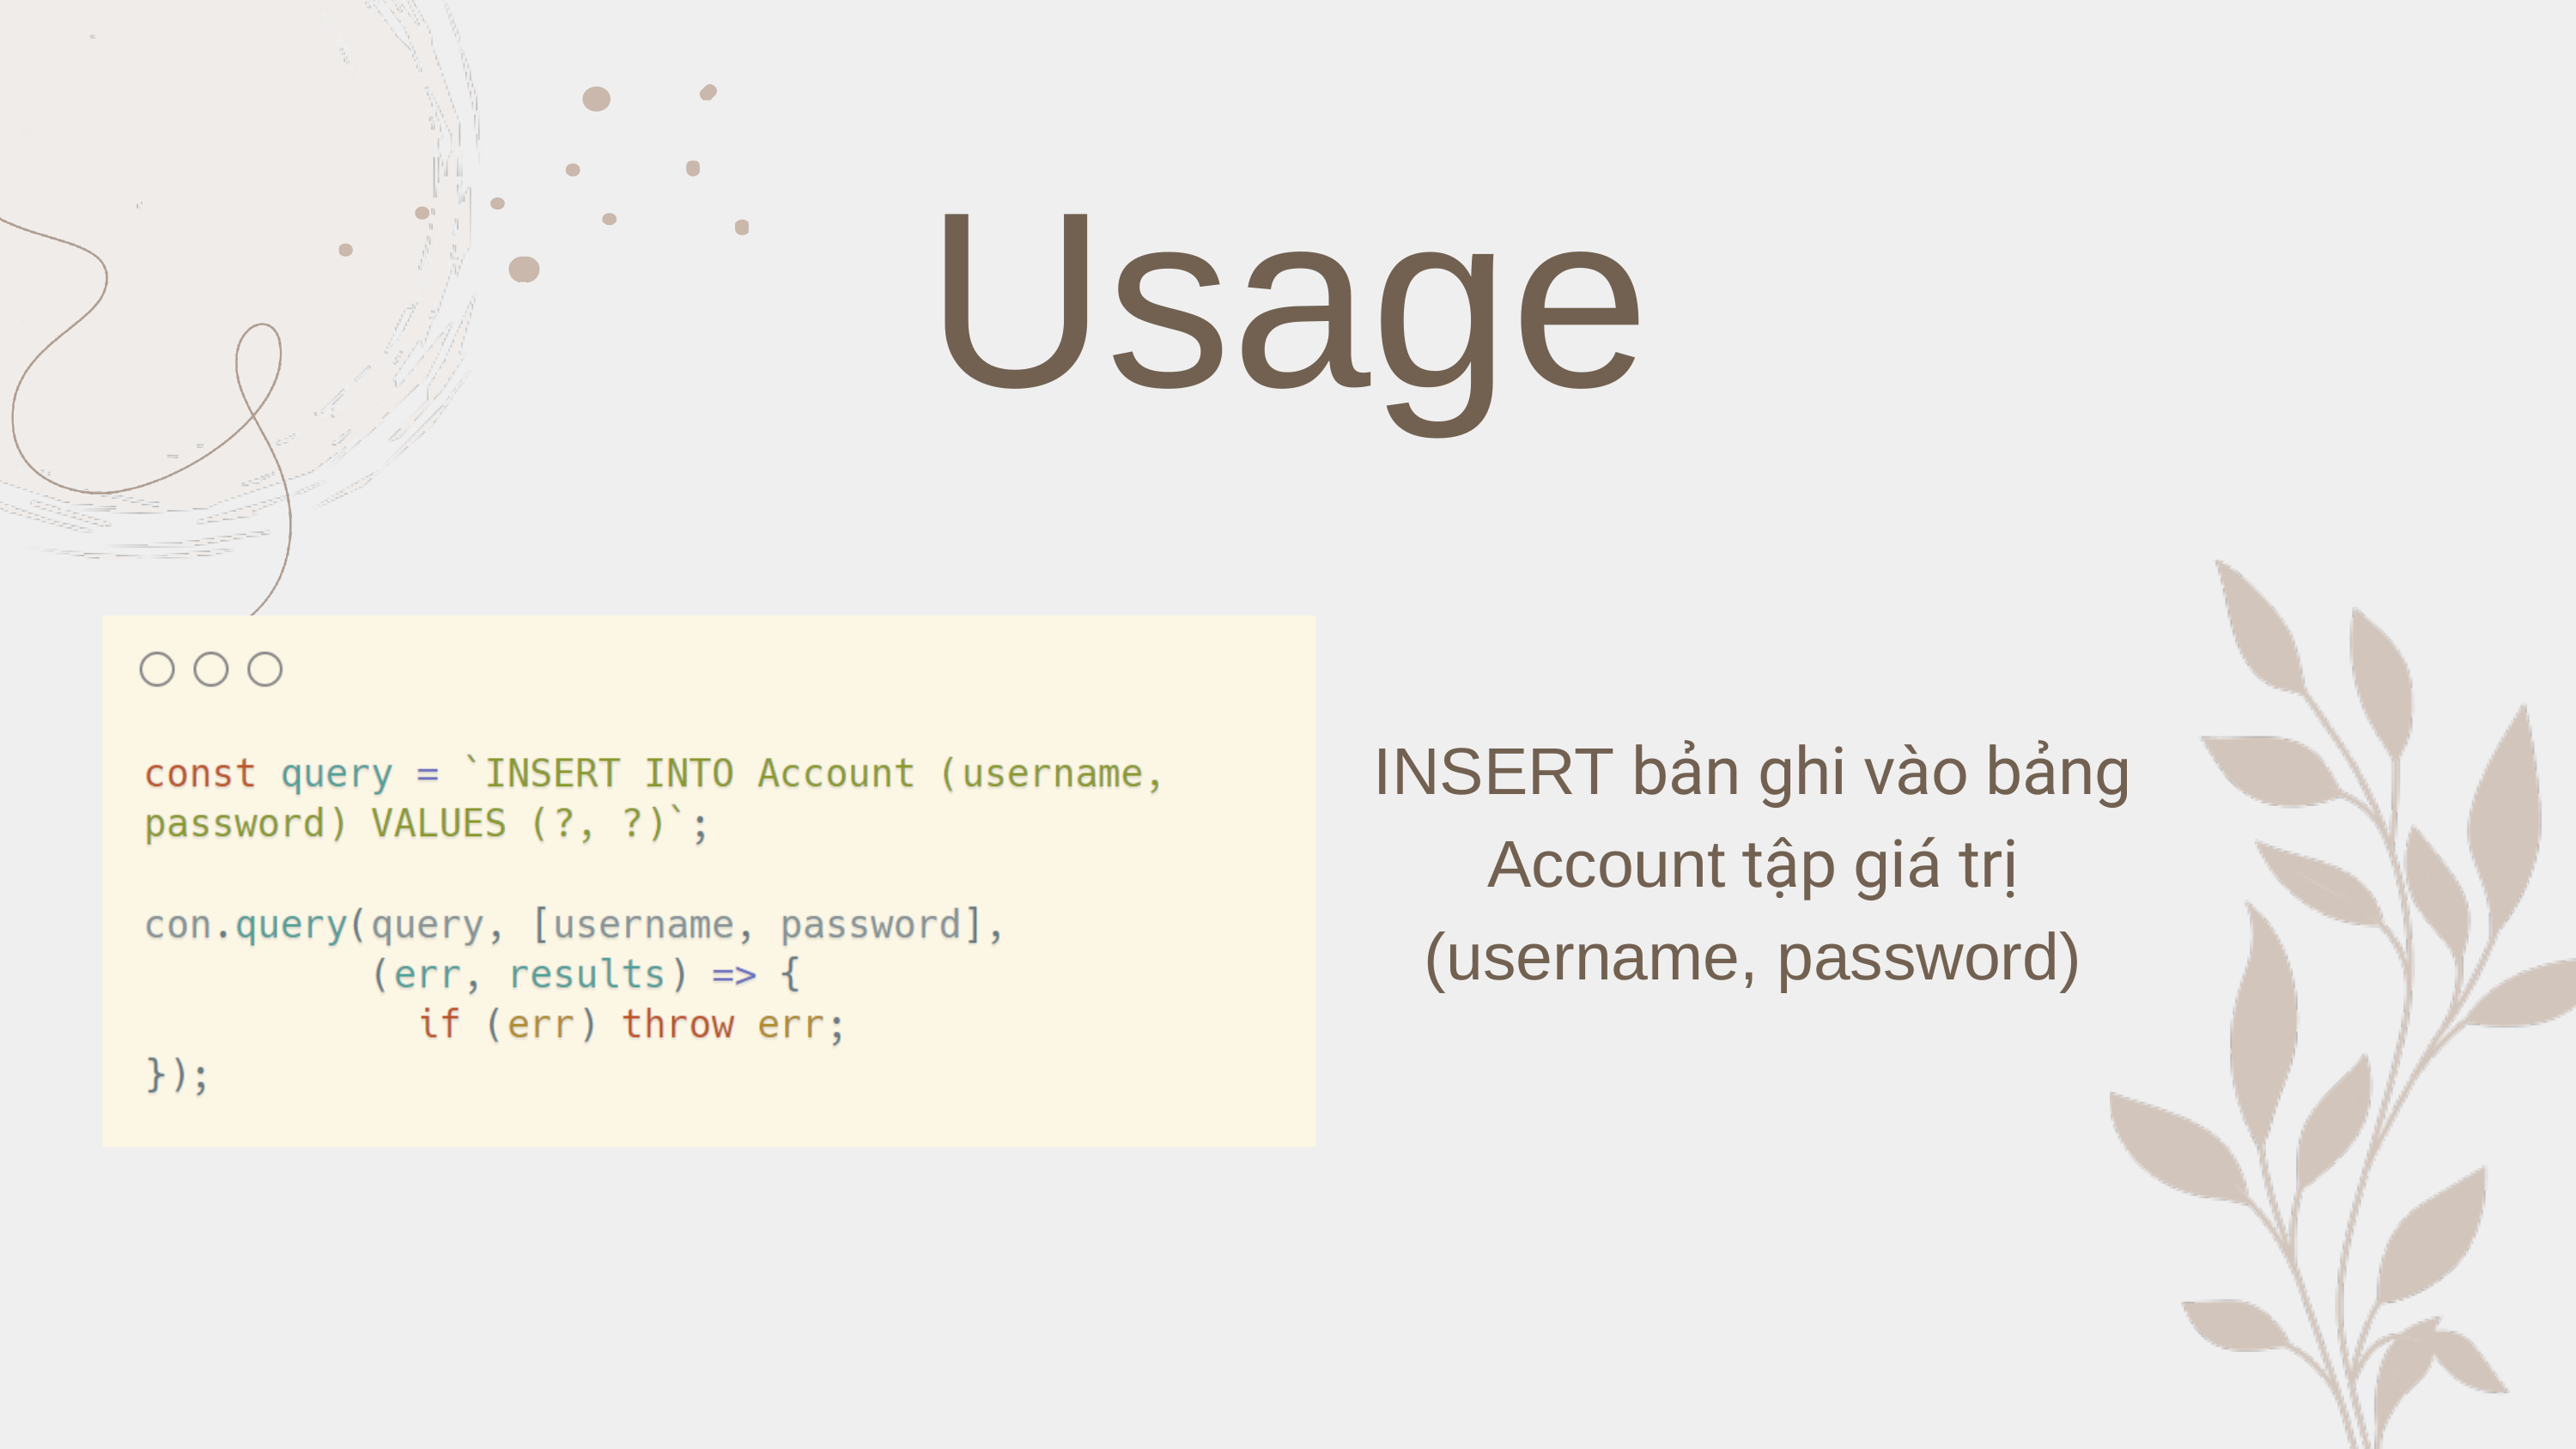

Usage

INSERT bản ghi vào bảng Account tập giá trị (username, password)